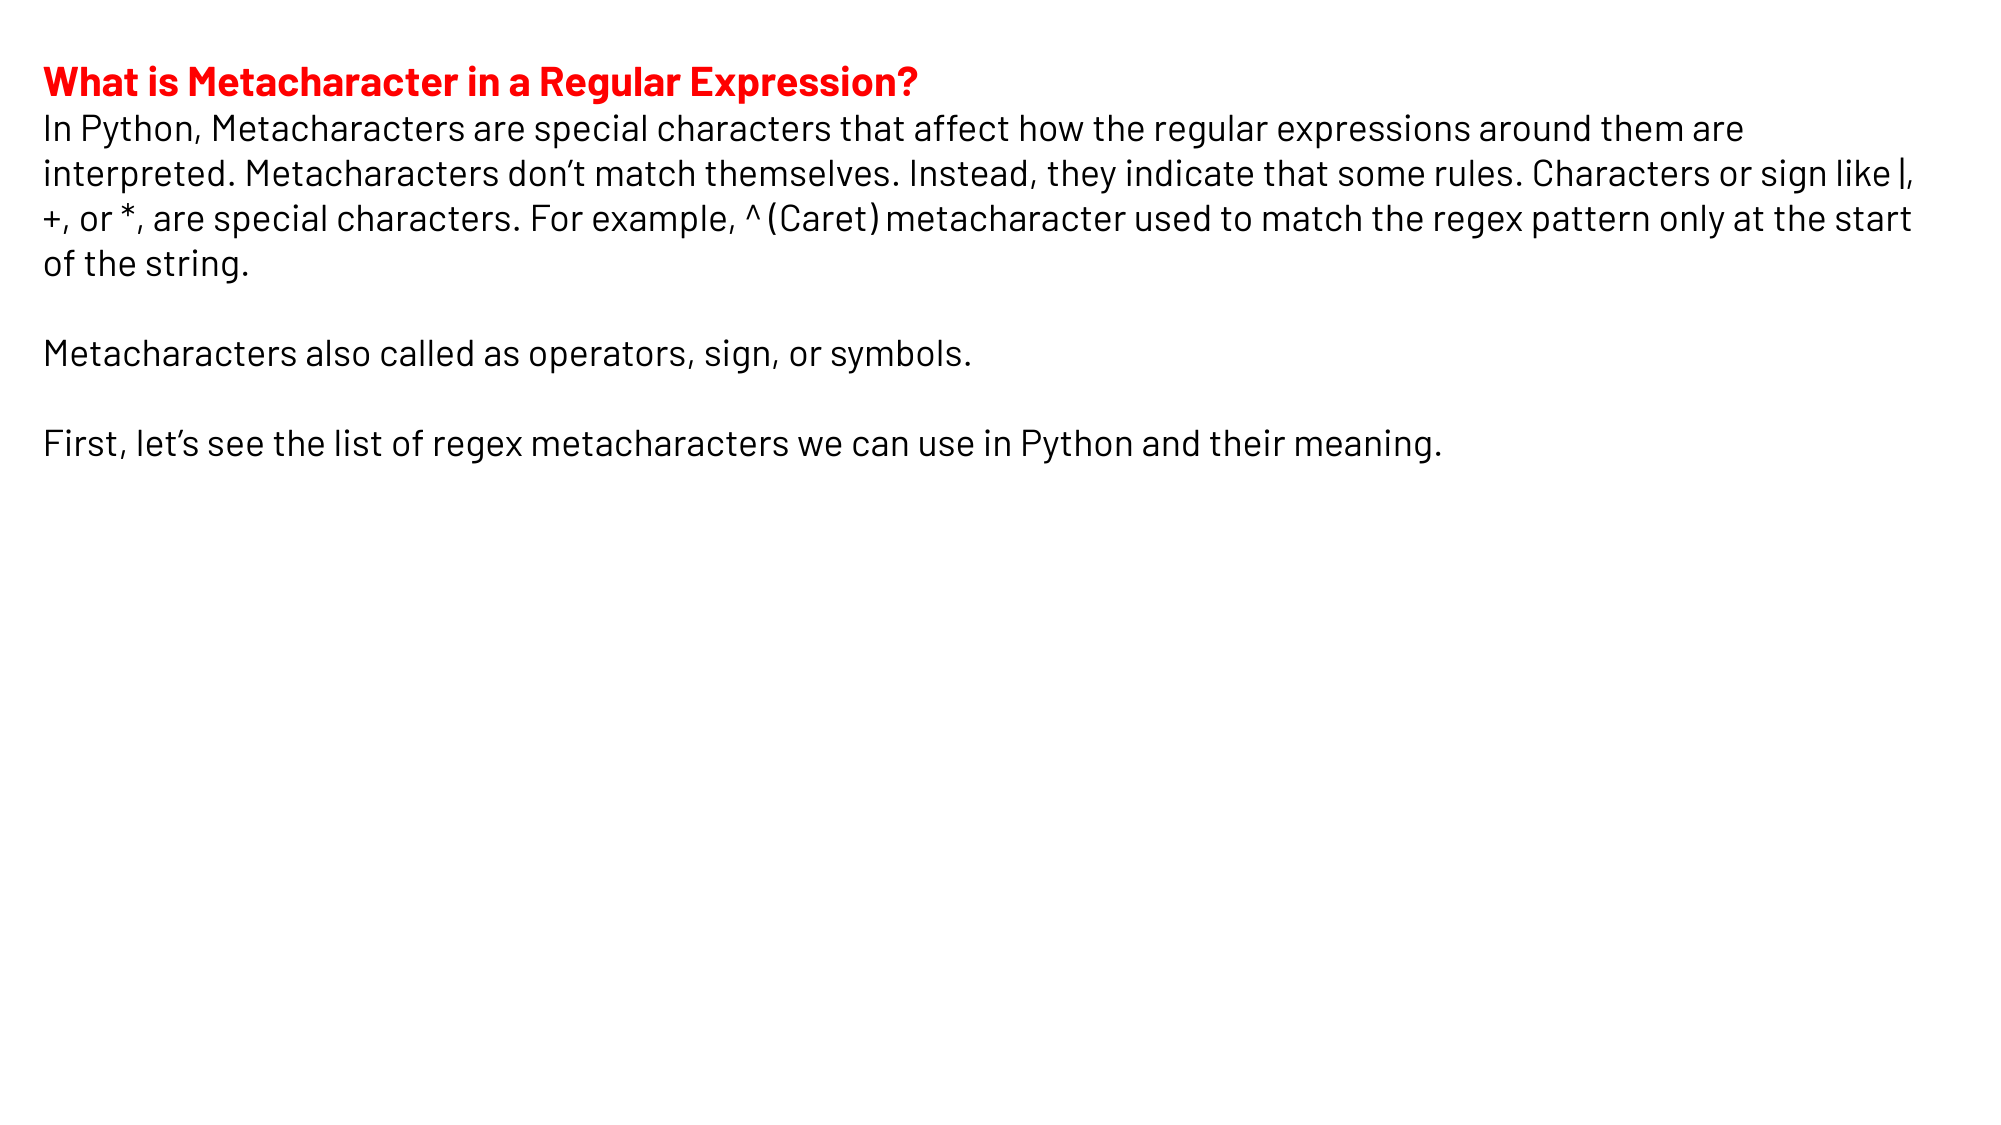

What is Metacharacter in a Regular Expression?
In Python, Metacharacters are special characters that affect how the regular expressions around them are interpreted. Metacharacters don’t match themselves. Instead, they indicate that some rules. Characters or sign like |, +, or *, are special characters. For example, ^ (Caret) metacharacter used to match the regex pattern only at the start of the string.

Metacharacters also called as operators, sign, or symbols.

First, let’s see the list of regex metacharacters we can use in Python and their meaning.